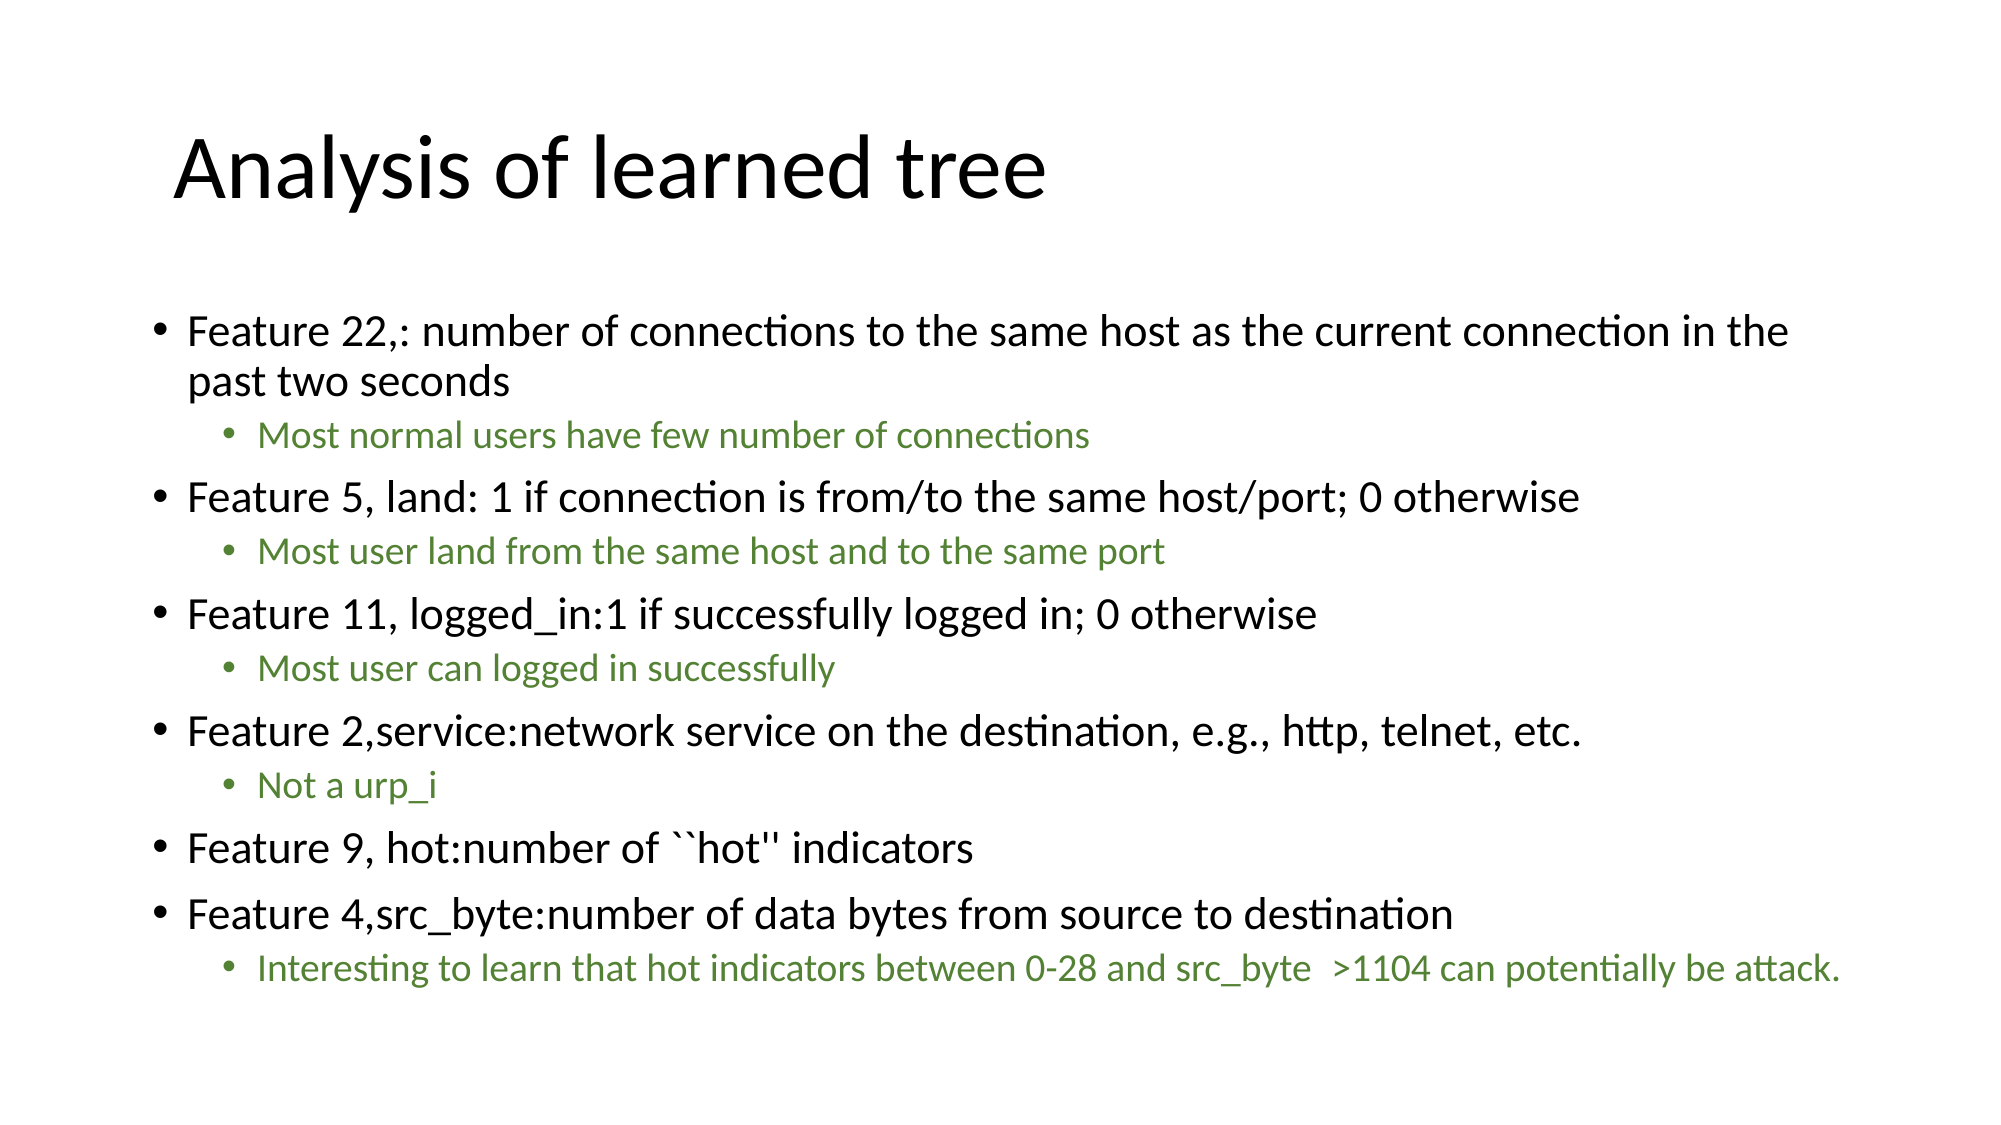

# Analysis of learned tree
Feature 22,: number of connections to the same host as the current connection in the past two seconds
Most normal users have few number of connections
Feature 5, land: 1 if connection is from/to the same host/port; 0 otherwise
Most user land from the same host and to the same port
Feature 11, logged_in:1 if successfully logged in; 0 otherwise
Most user can logged in successfully
Feature 2,service:network service on the destination, e.g., http, telnet, etc.
Not a urp_i
Feature 9, hot:number of ``hot'' indicators
Feature 4,src_byte:number of data bytes from source to destination
Interesting to learn that hot indicators between 0-28 and src_byte  >1104 can potentially be attack.